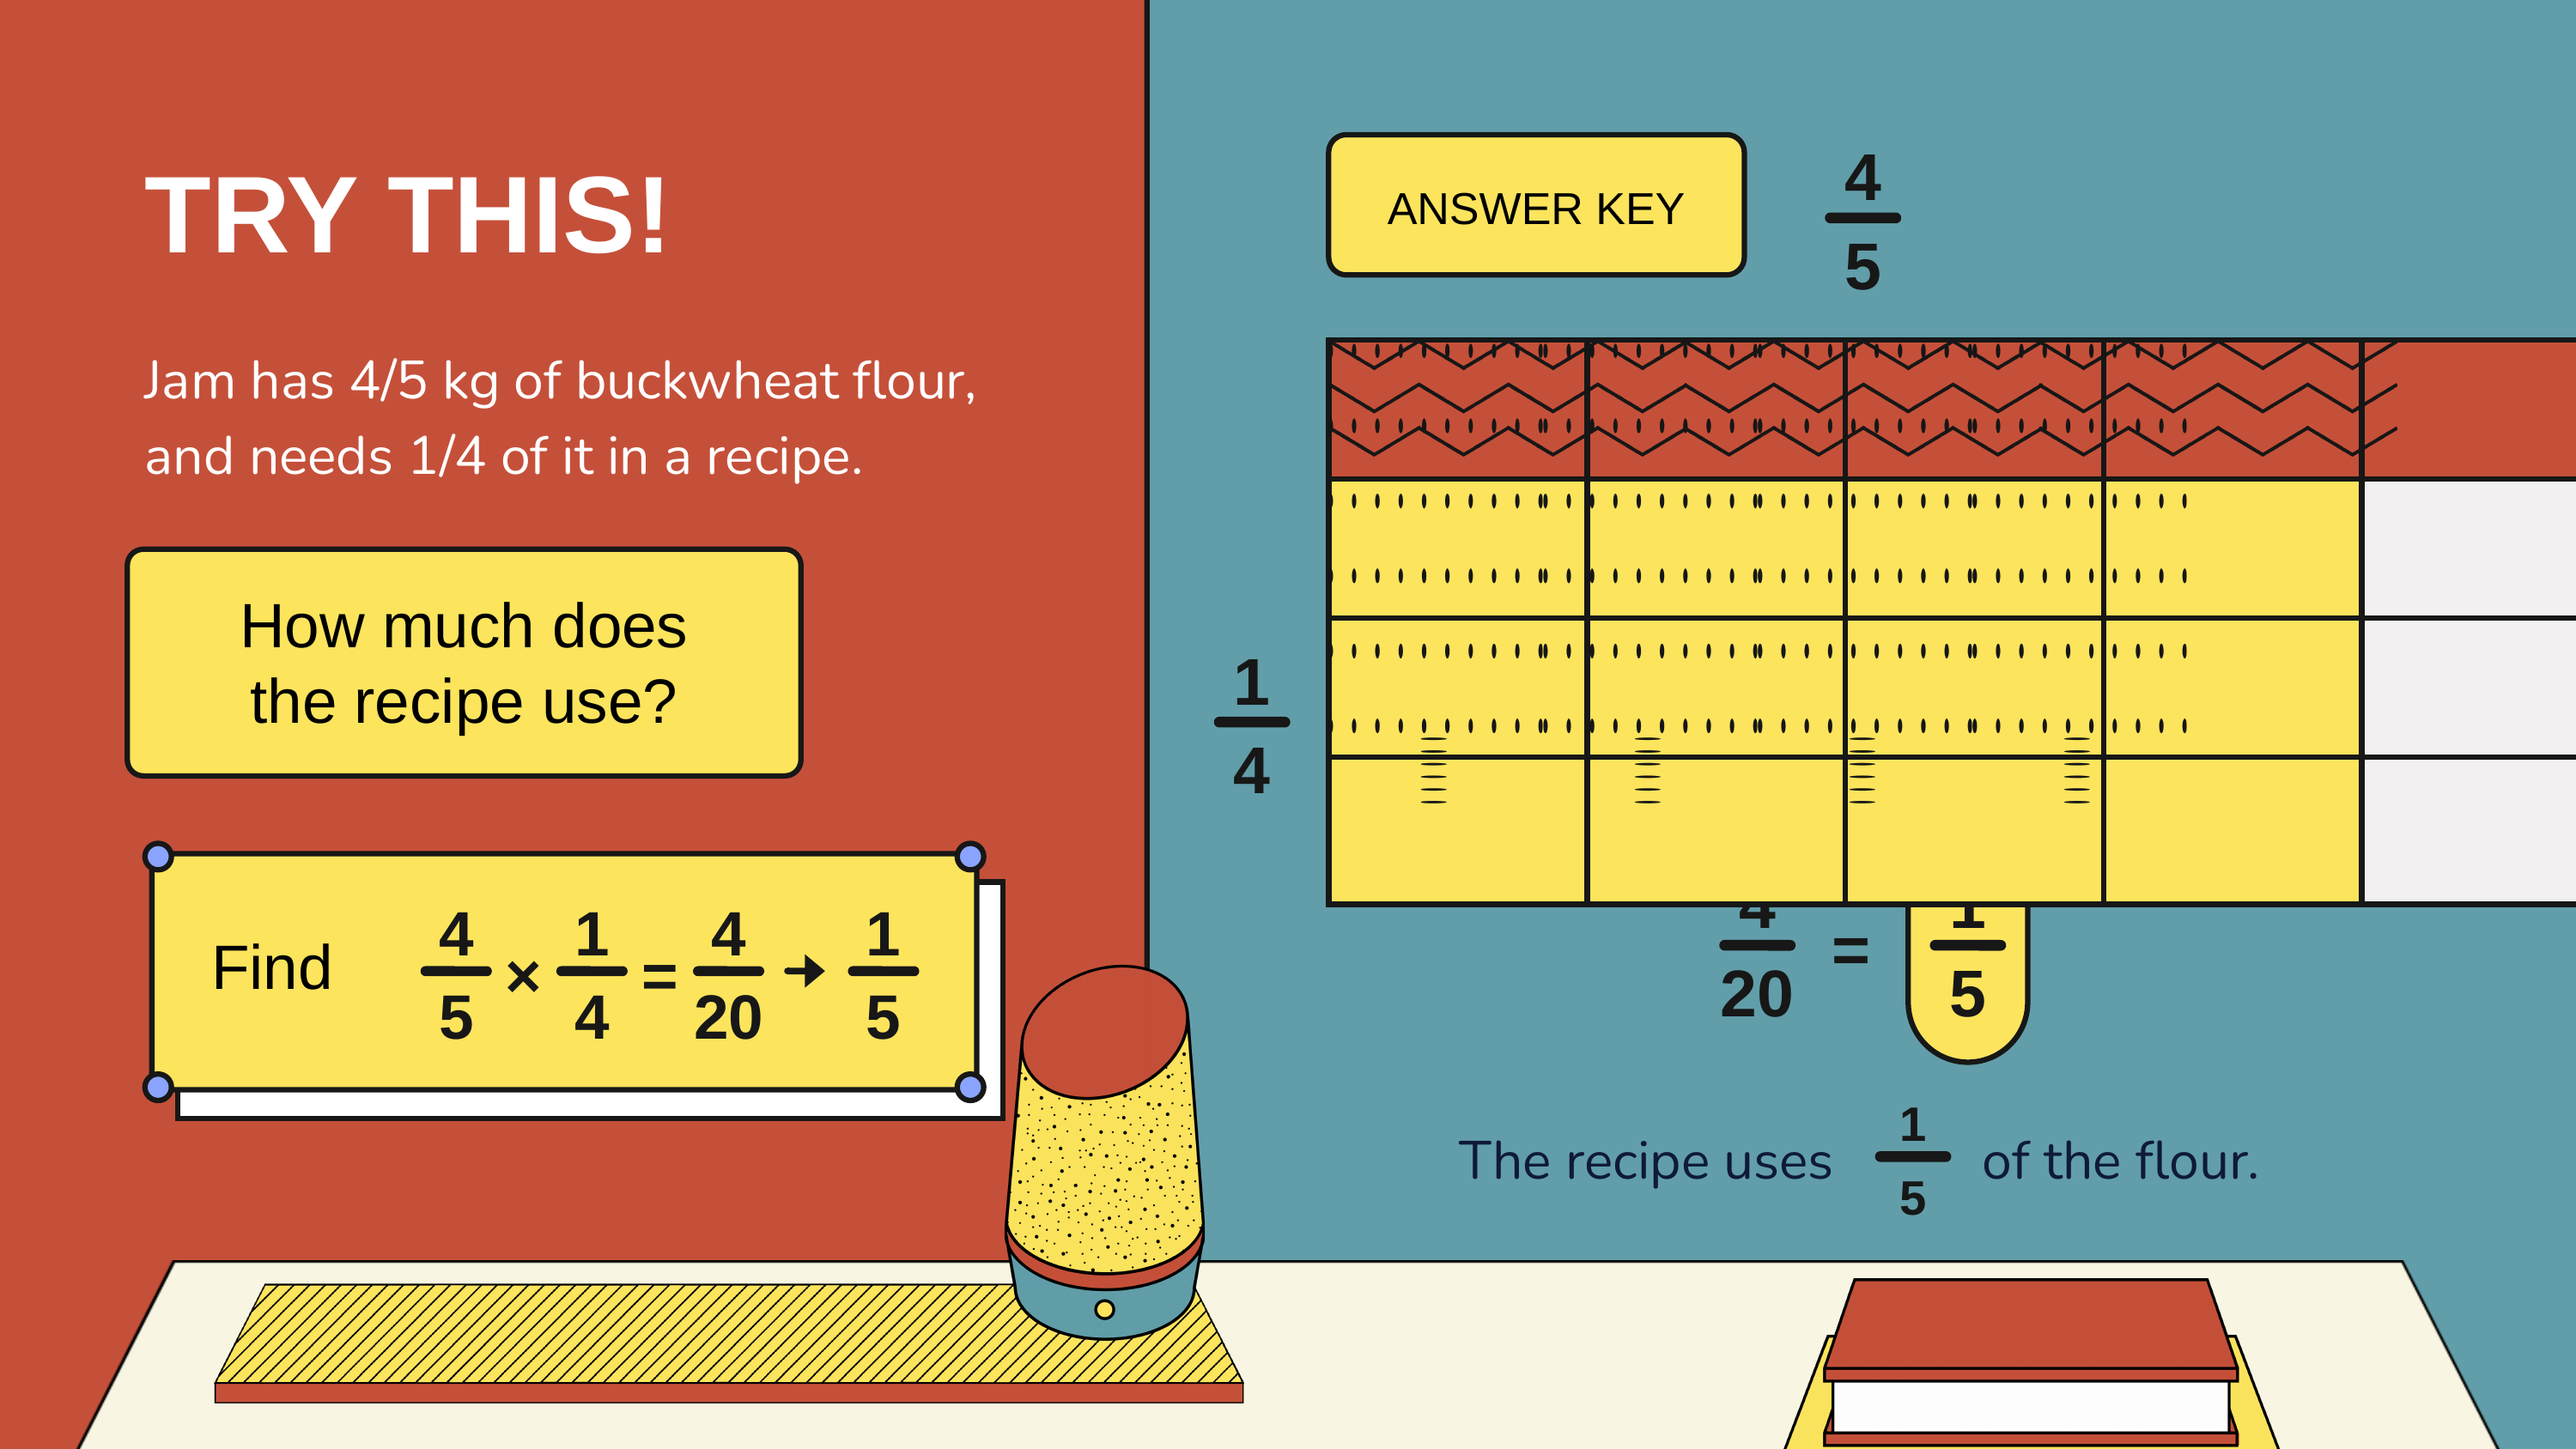

ANSWER KEY
4

5
TRY THIS!
Jam has 4/5 kg of buckwheat flour, and needs 1/4 of it in a recipe.
|  |  |  |  |  |
| --- | --- | --- | --- | --- |
|  |  |  |  |  |
|  |  |  |  |  |
|  |  |  |  |  |

How much does
the recipe use?
1

4

4
1
4
1
Find
×
=

5
4
20
5

4

20
1

5
=

1

5
The recipe uses
of the flour.